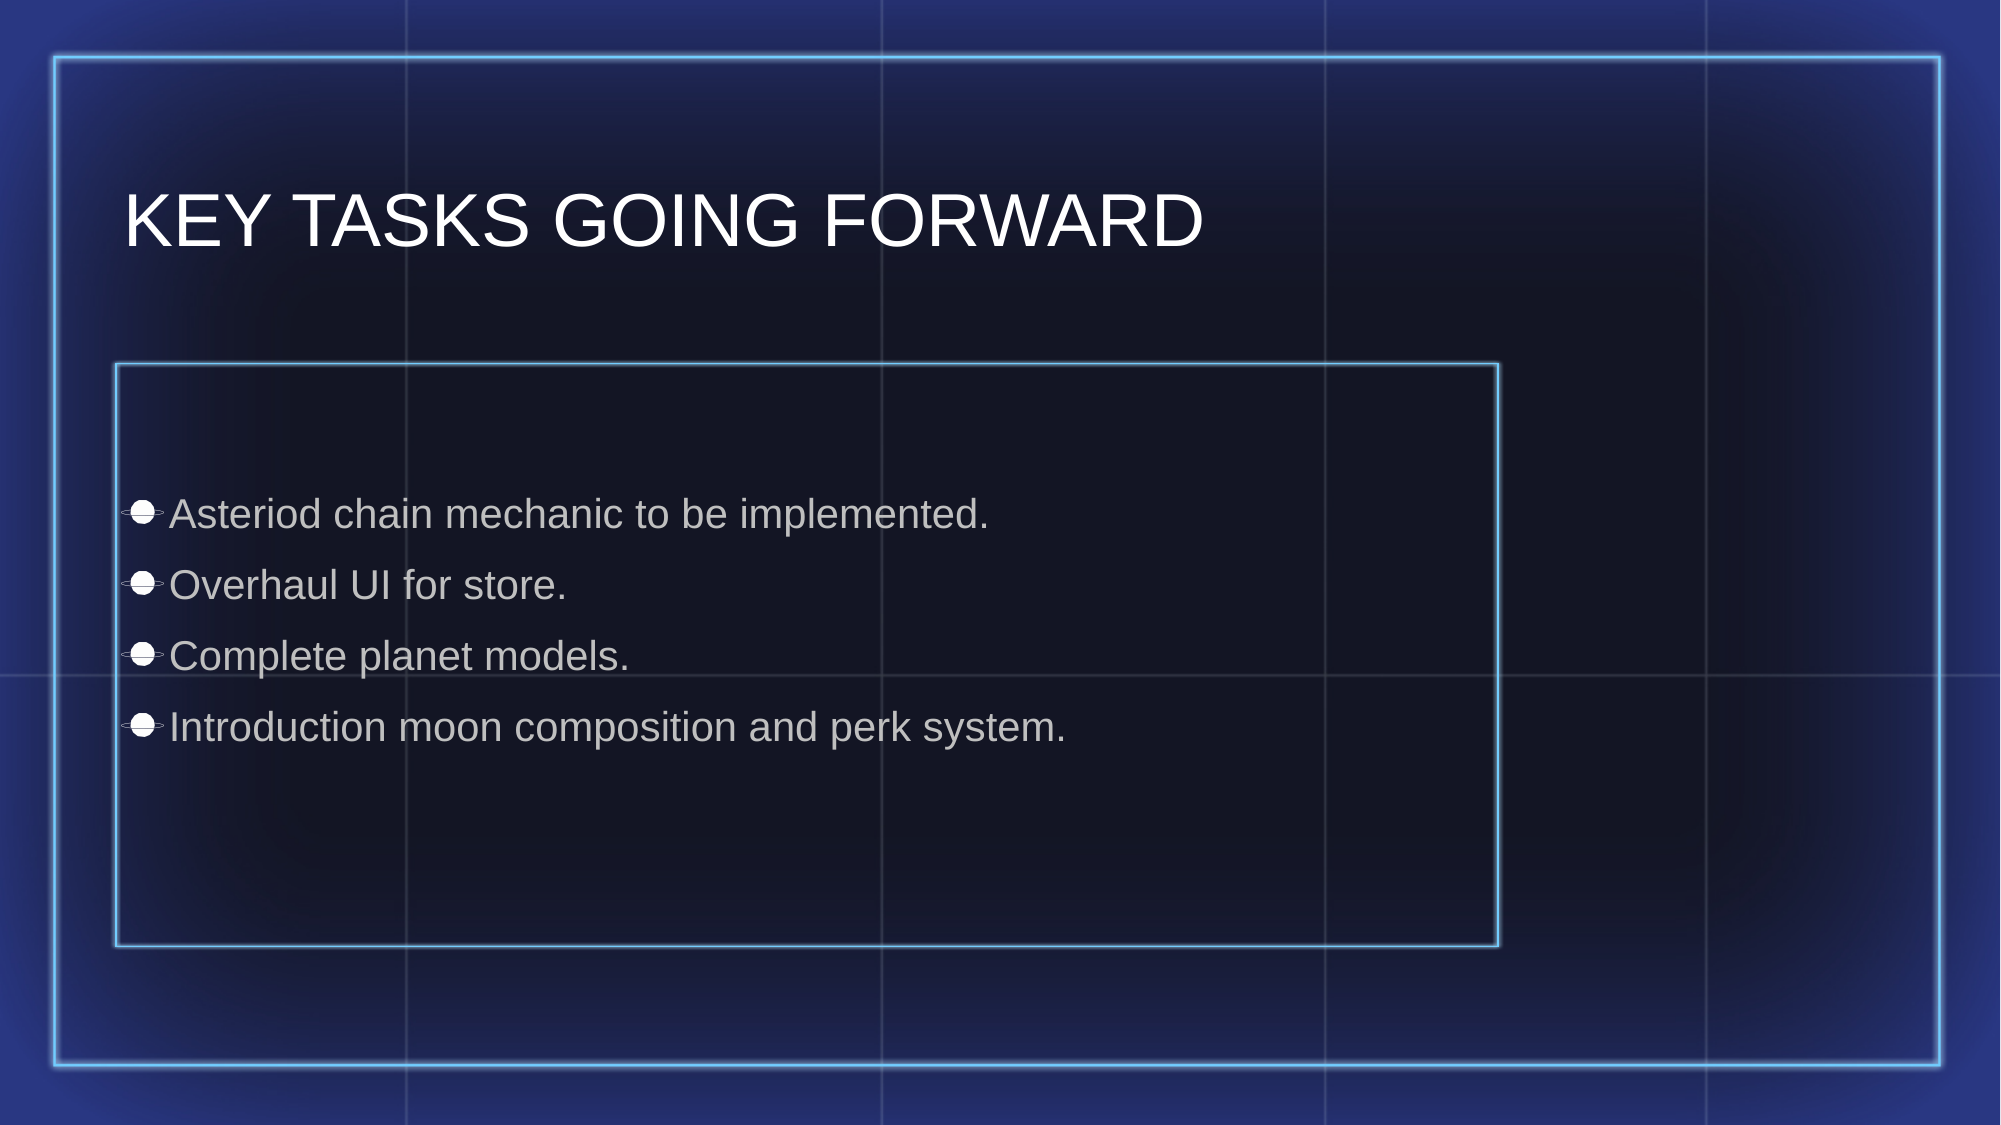

# Key Tasks going forward
Asteriod chain mechanic to be implemented.
Overhaul UI for store.
Complete planet models.
Introduction moon composition and perk system.